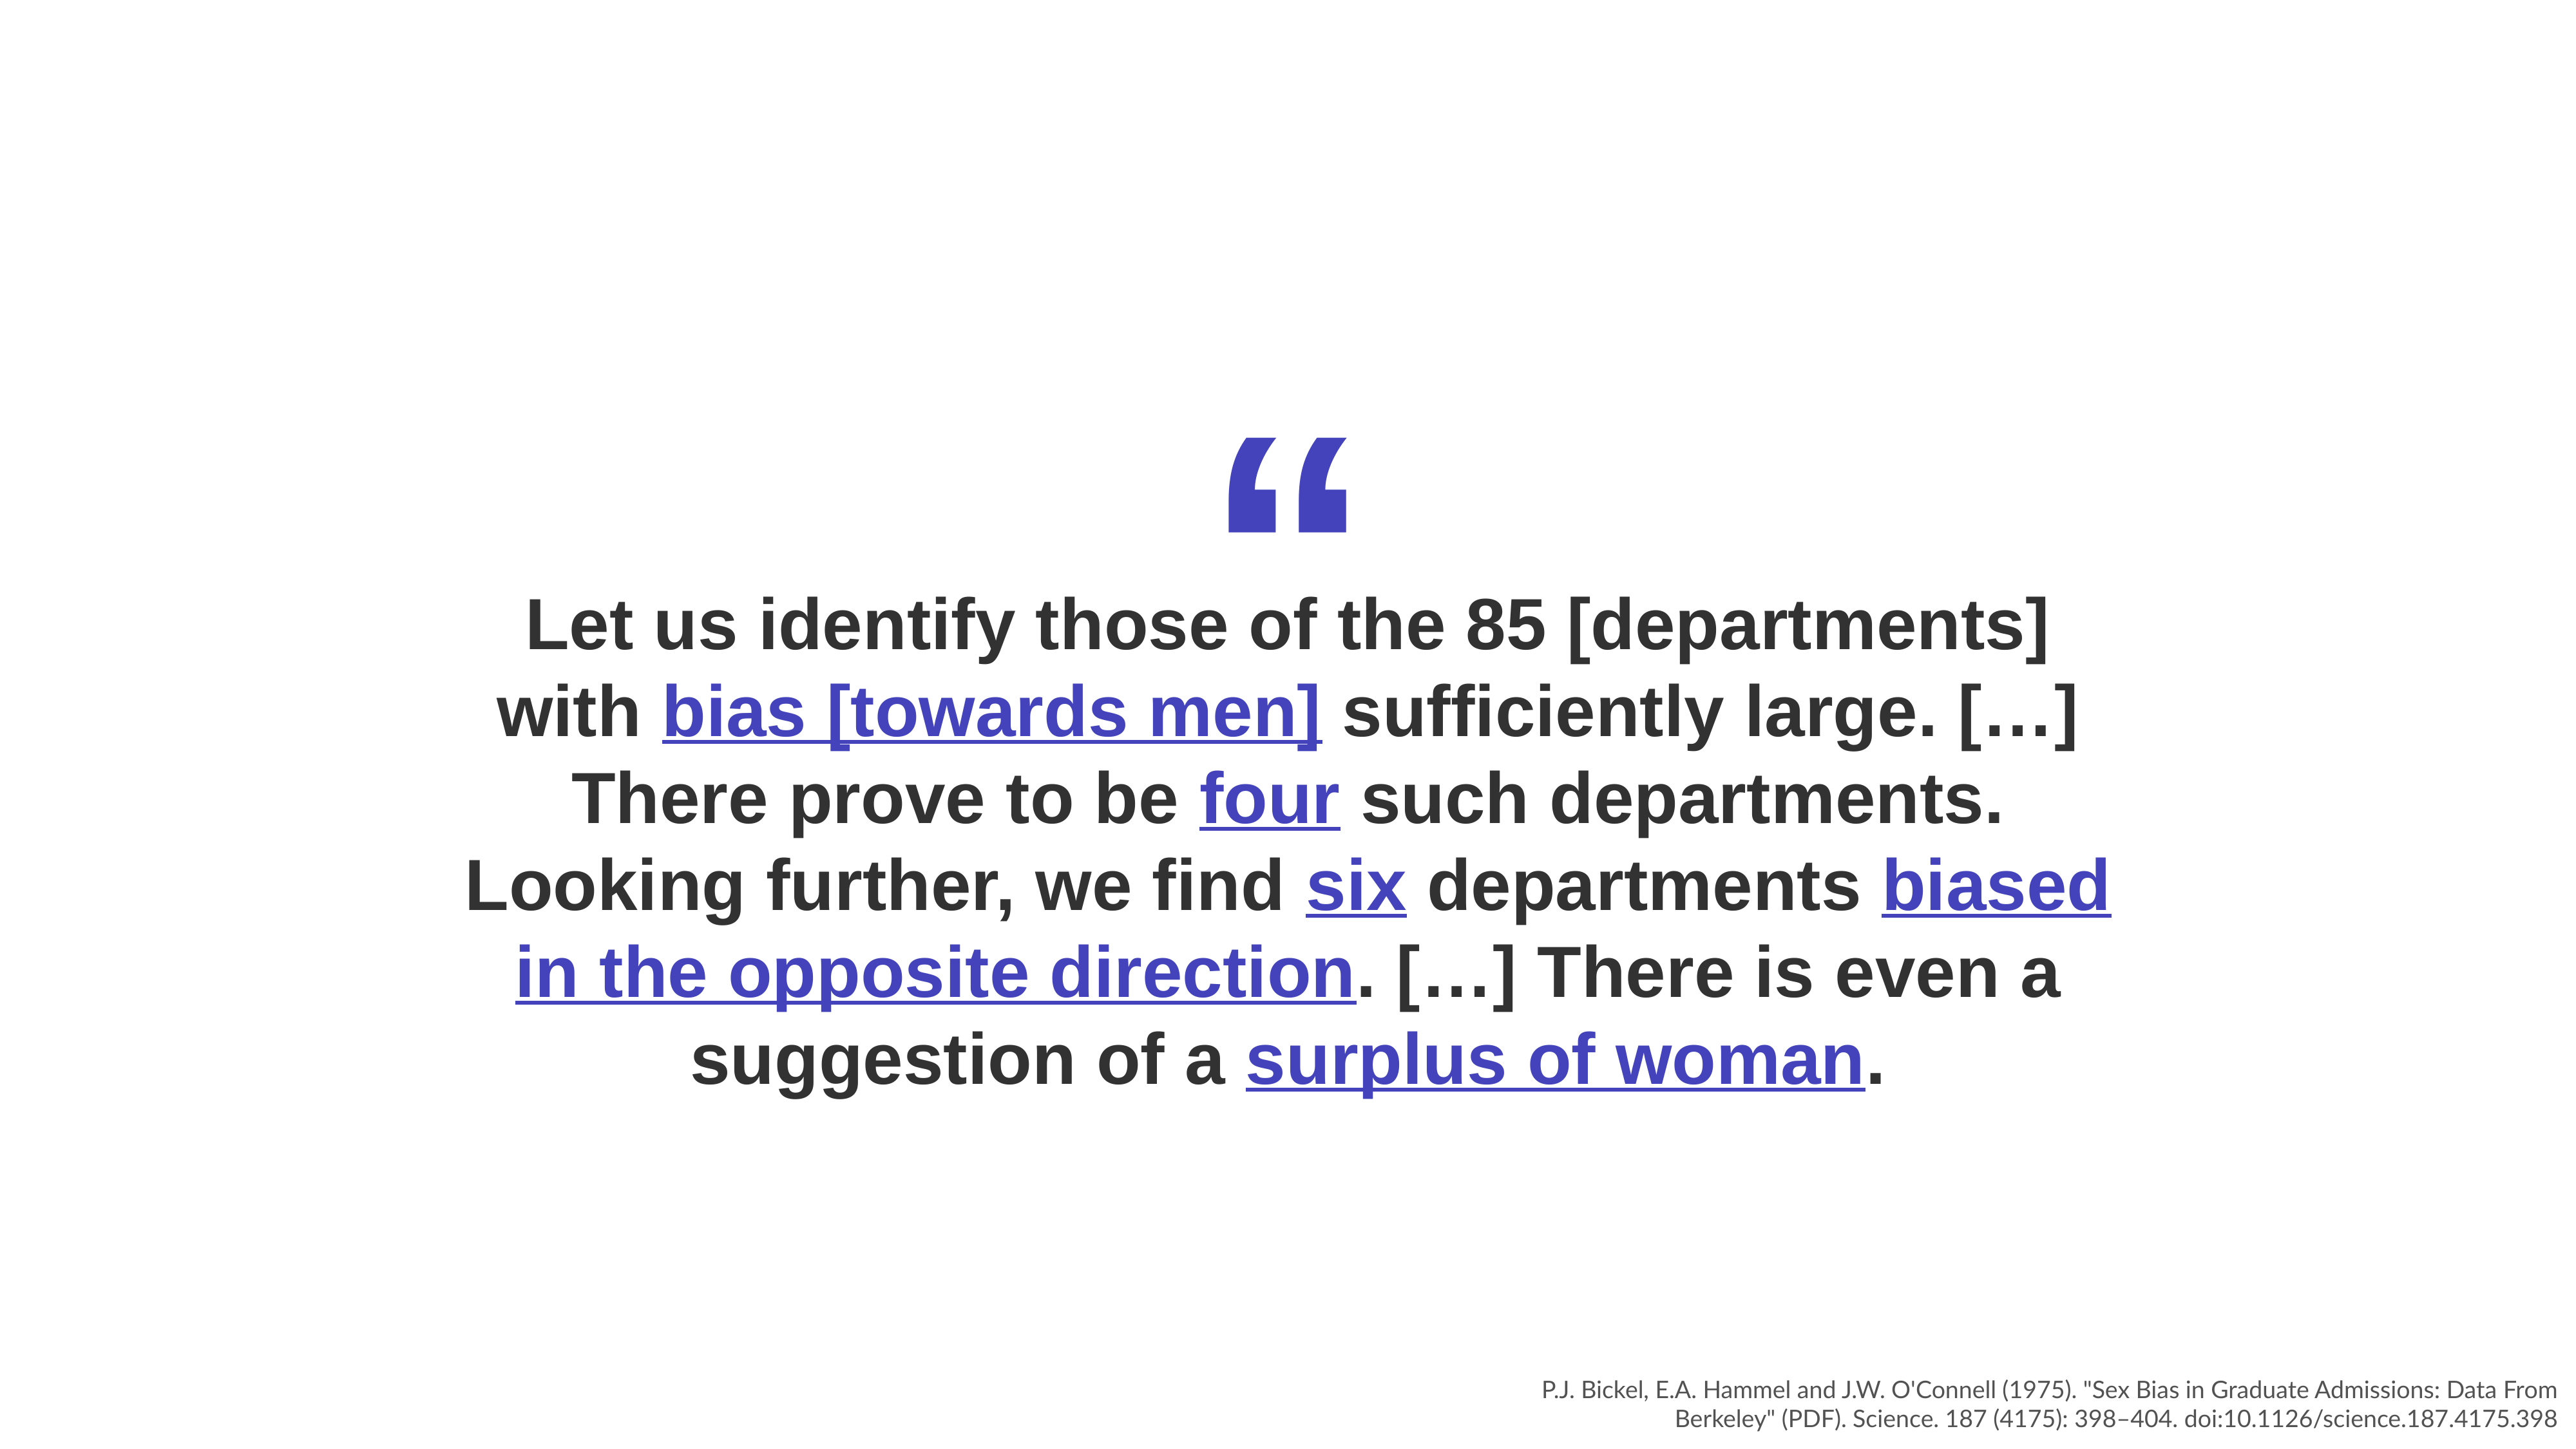

“
Let us identify those of the 85 [departments] with bias [towards men] sufficiently large. […] There prove to be four such departments. Looking further, we find six departments biased in the opposite direction. […] There is even a suggestion of a surplus of woman.
 P.J. Bickel, E.A. Hammel and J.W. O'Connell (1975). "Sex Bias in Graduate Admissions: Data From Berkeley" (PDF). Science. 187 (4175): 398–404. doi:10.1126/science.187.4175.398